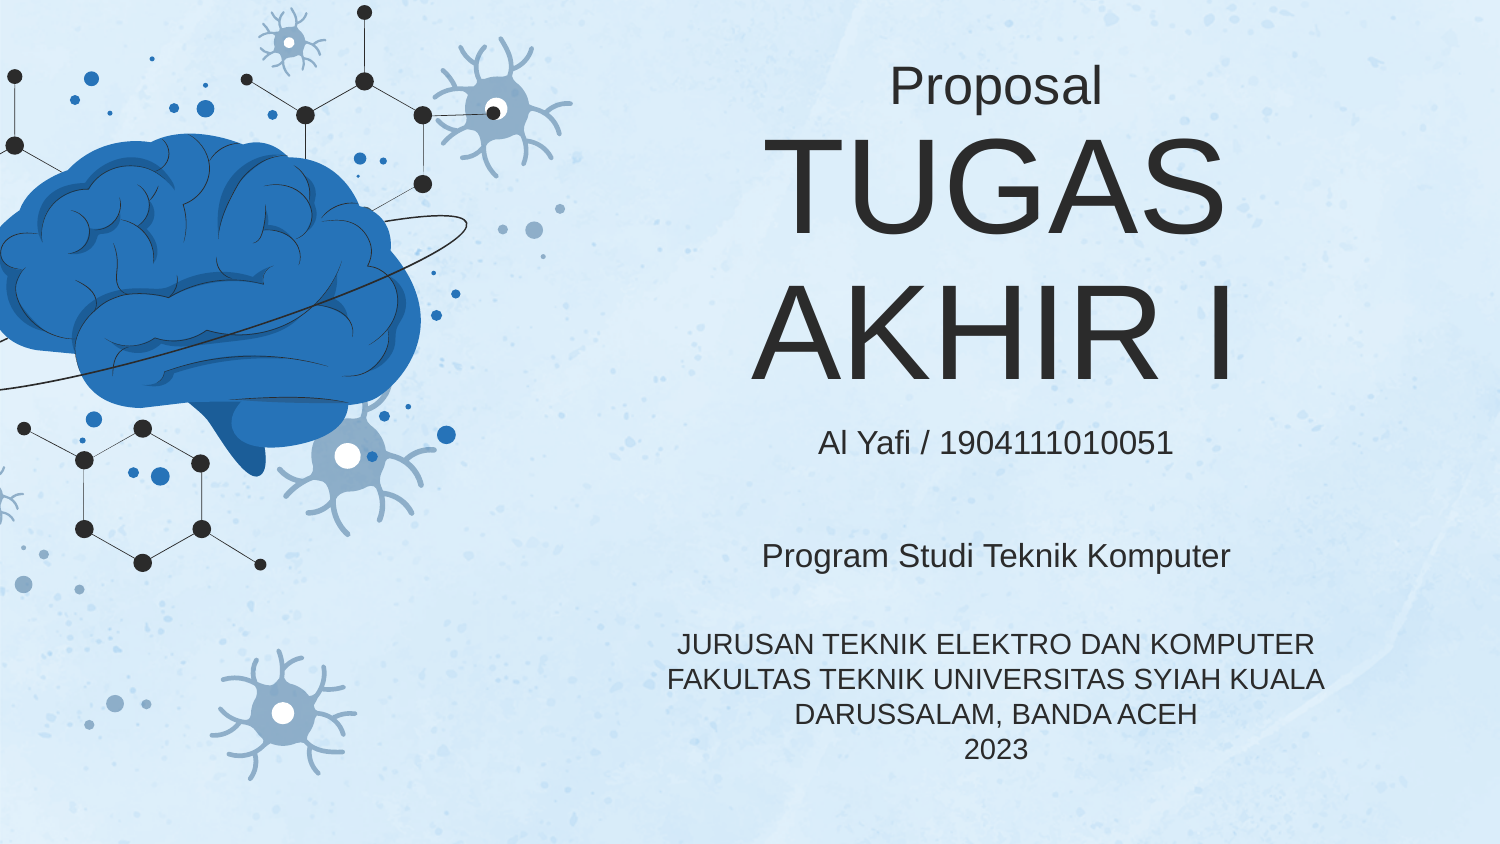

# Proposal
TUGAS AKHIR I
Al Yafi / 1904111010051
Program Studi Teknik Komputer
JURUSAN TEKNIK ELEKTRO DAN KOMPUTER
FAKULTAS TEKNIK UNIVERSITAS SYIAH KUALA
DARUSSALAM, BANDA ACEH
2023